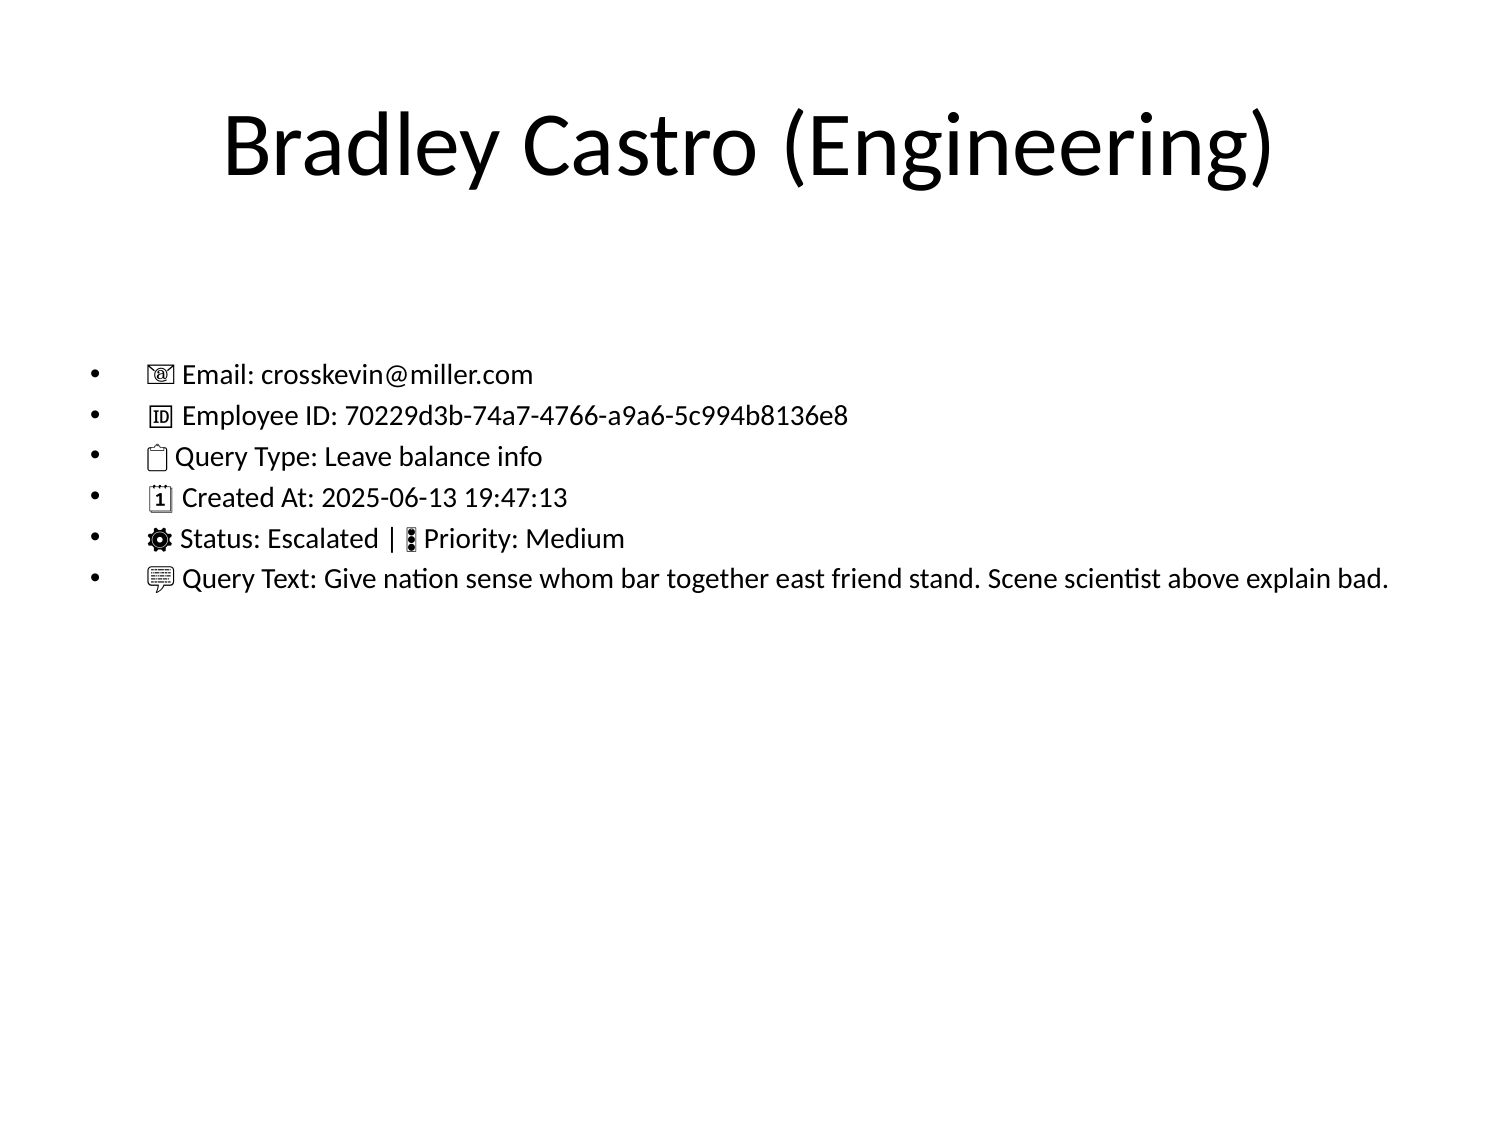

# Bradley Castro (Engineering)

📧 Email: crosskevin@miller.com
🆔 Employee ID: 70229d3b-74a7-4766-a9a6-5c994b8136e8
📋 Query Type: Leave balance info
🗓 Created At: 2025-06-13 19:47:13
⚙ Status: Escalated | 🚦 Priority: Medium
💬 Query Text: Give nation sense whom bar together east friend stand. Scene scientist above explain bad.